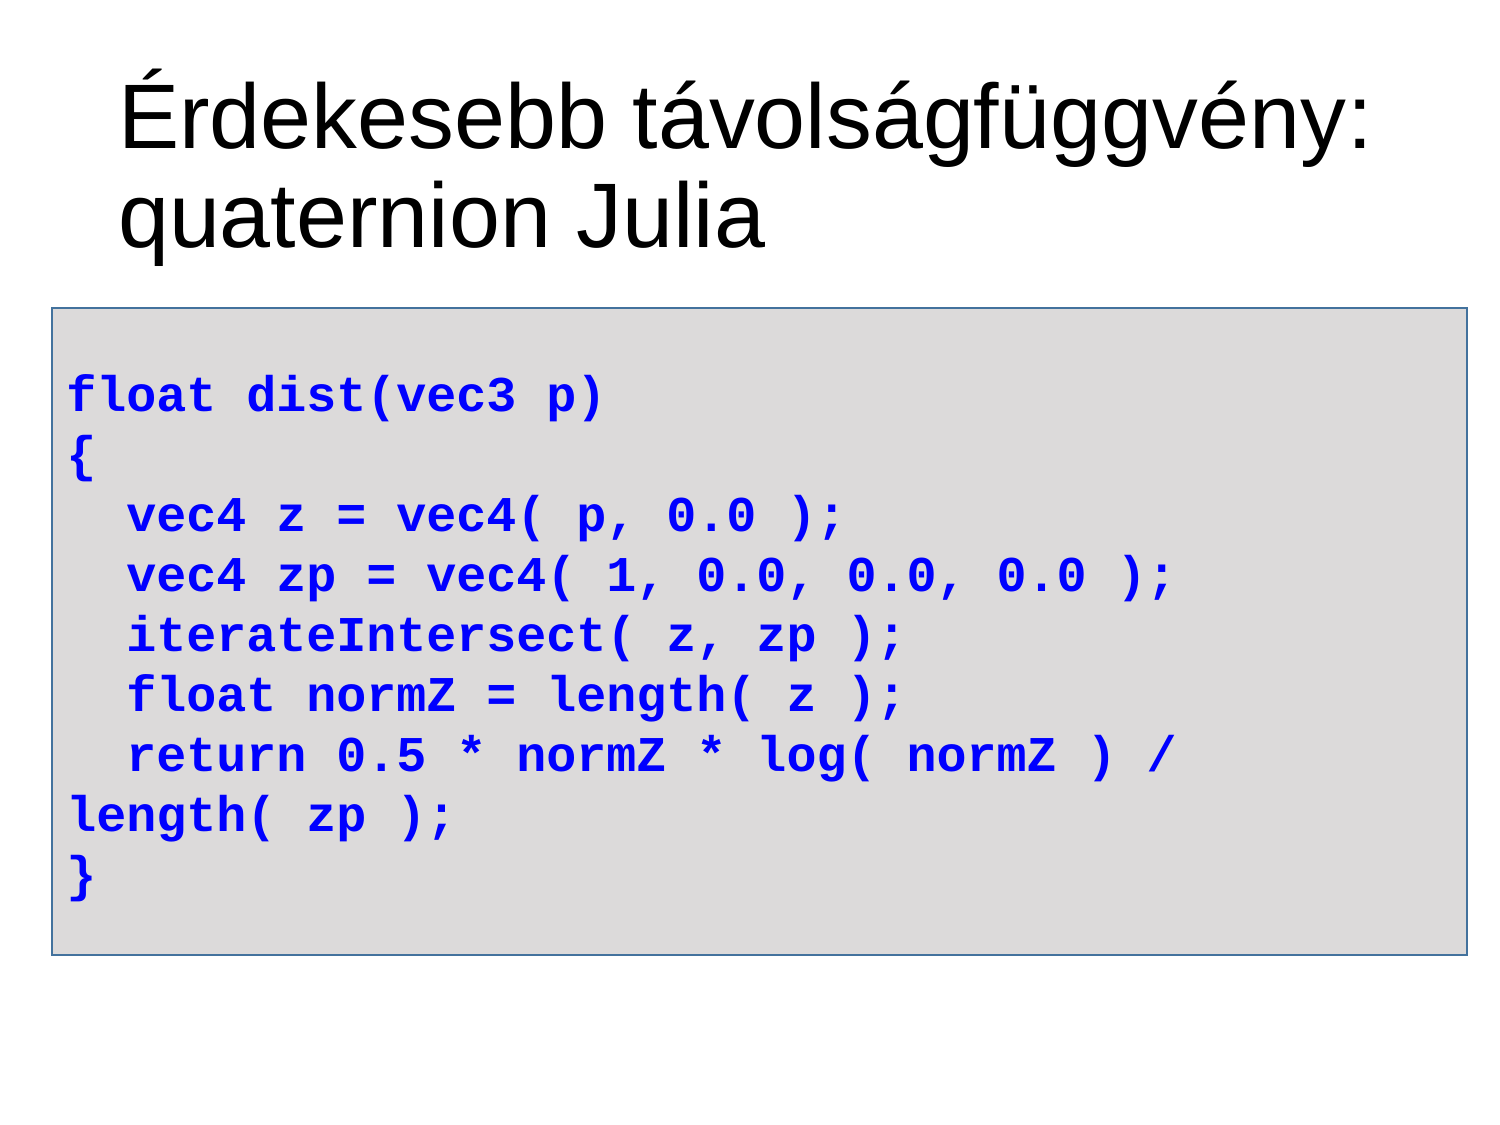

# Érdekesebb távolságfüggvény: quaternion Julia
float dist(vec3 p)
{
  vec4 z = vec4( p, 0.0 );
  vec4 zp = vec4( 1, 0.0, 0.0, 0.0 );
  iterateIntersect( z, zp );
  float normZ = length( z );
  return 0.5 * normZ * log( normZ ) / length( zp );
}